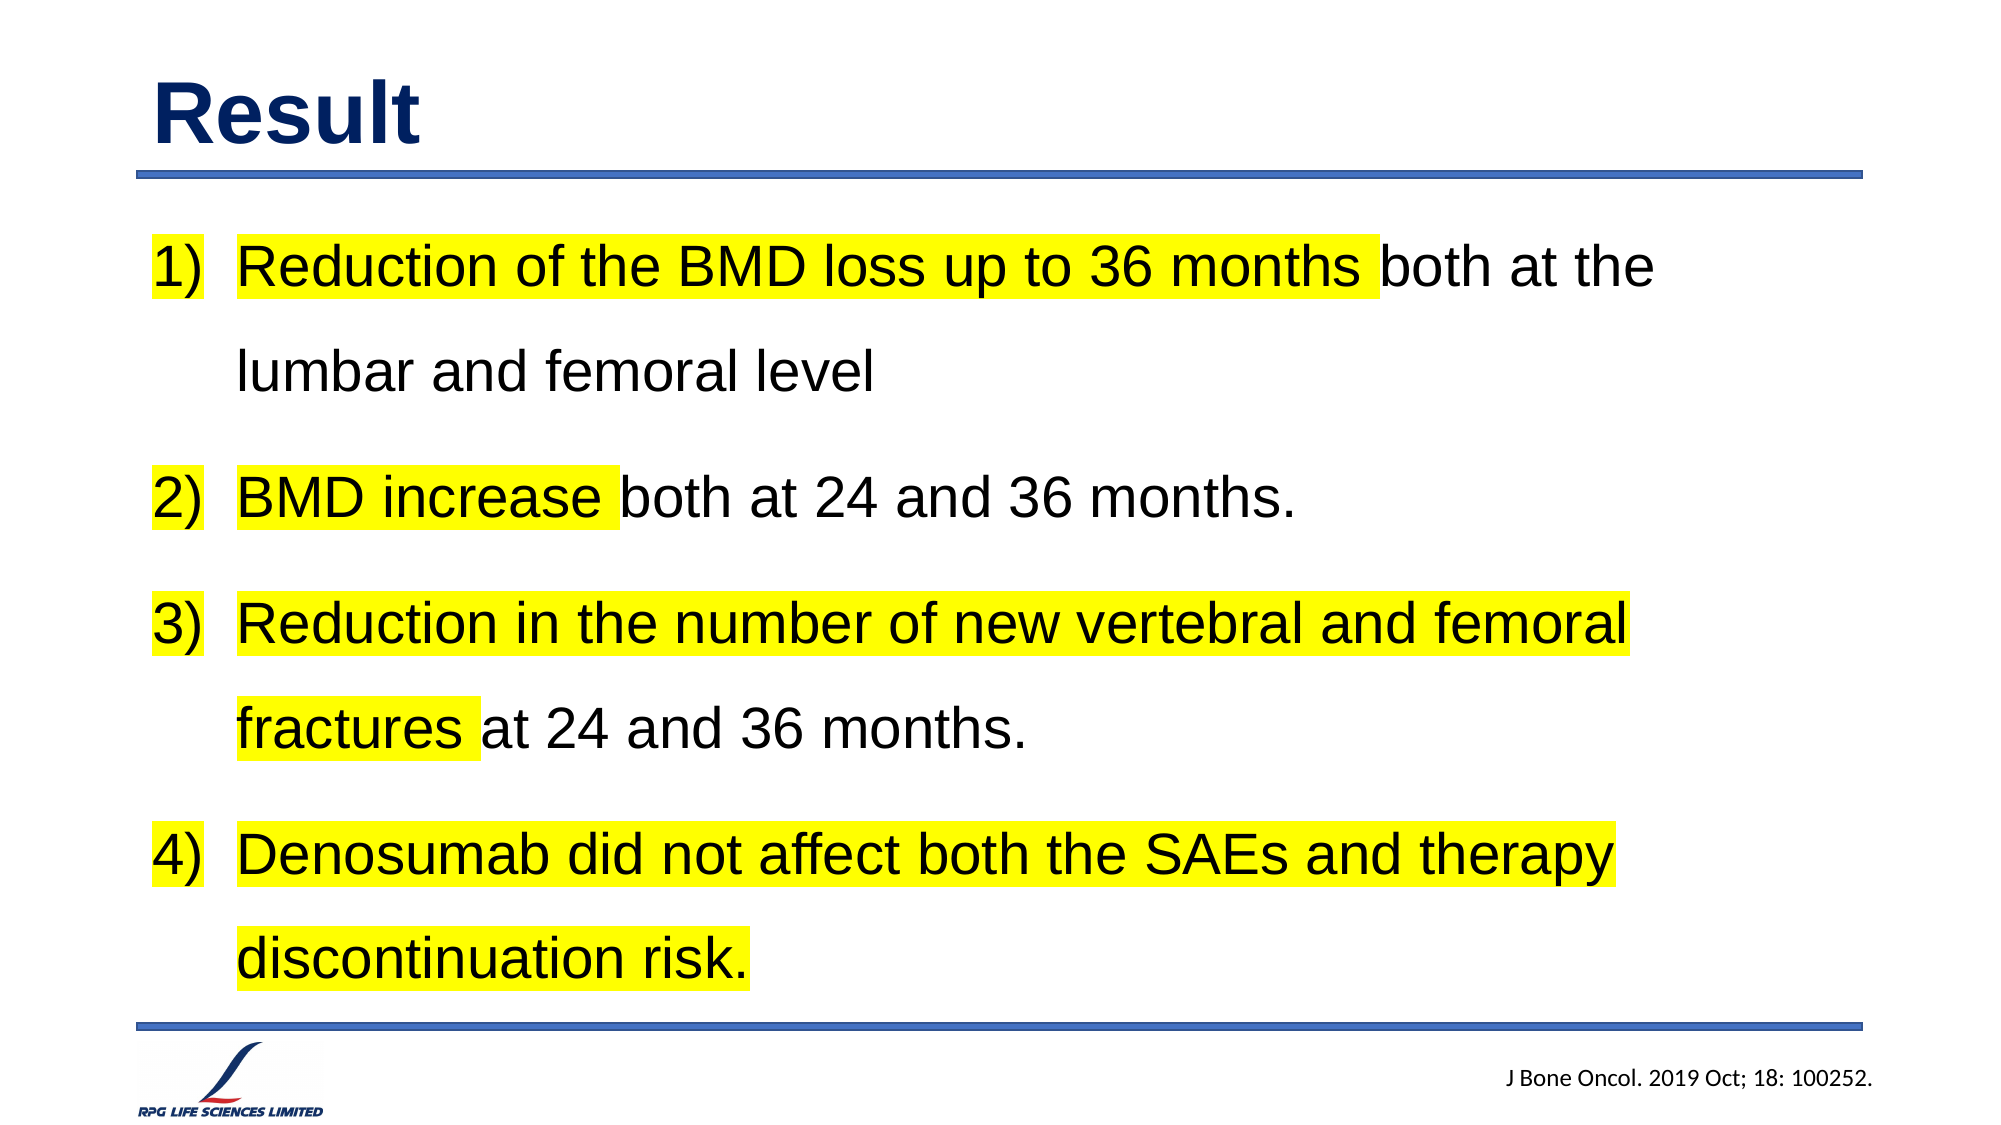

# Result
Reduction of the BMD loss up to 36 months both at the lumbar and femoral level
BMD increase both at 24 and 36 months.
Reduction in the number of new vertebral and femoral fractures at 24 and 36 months.
Denosumab did not affect both the SAEs and therapy discontinuation risk.
J Bone Oncol. 2019 Oct; 18: 100252.